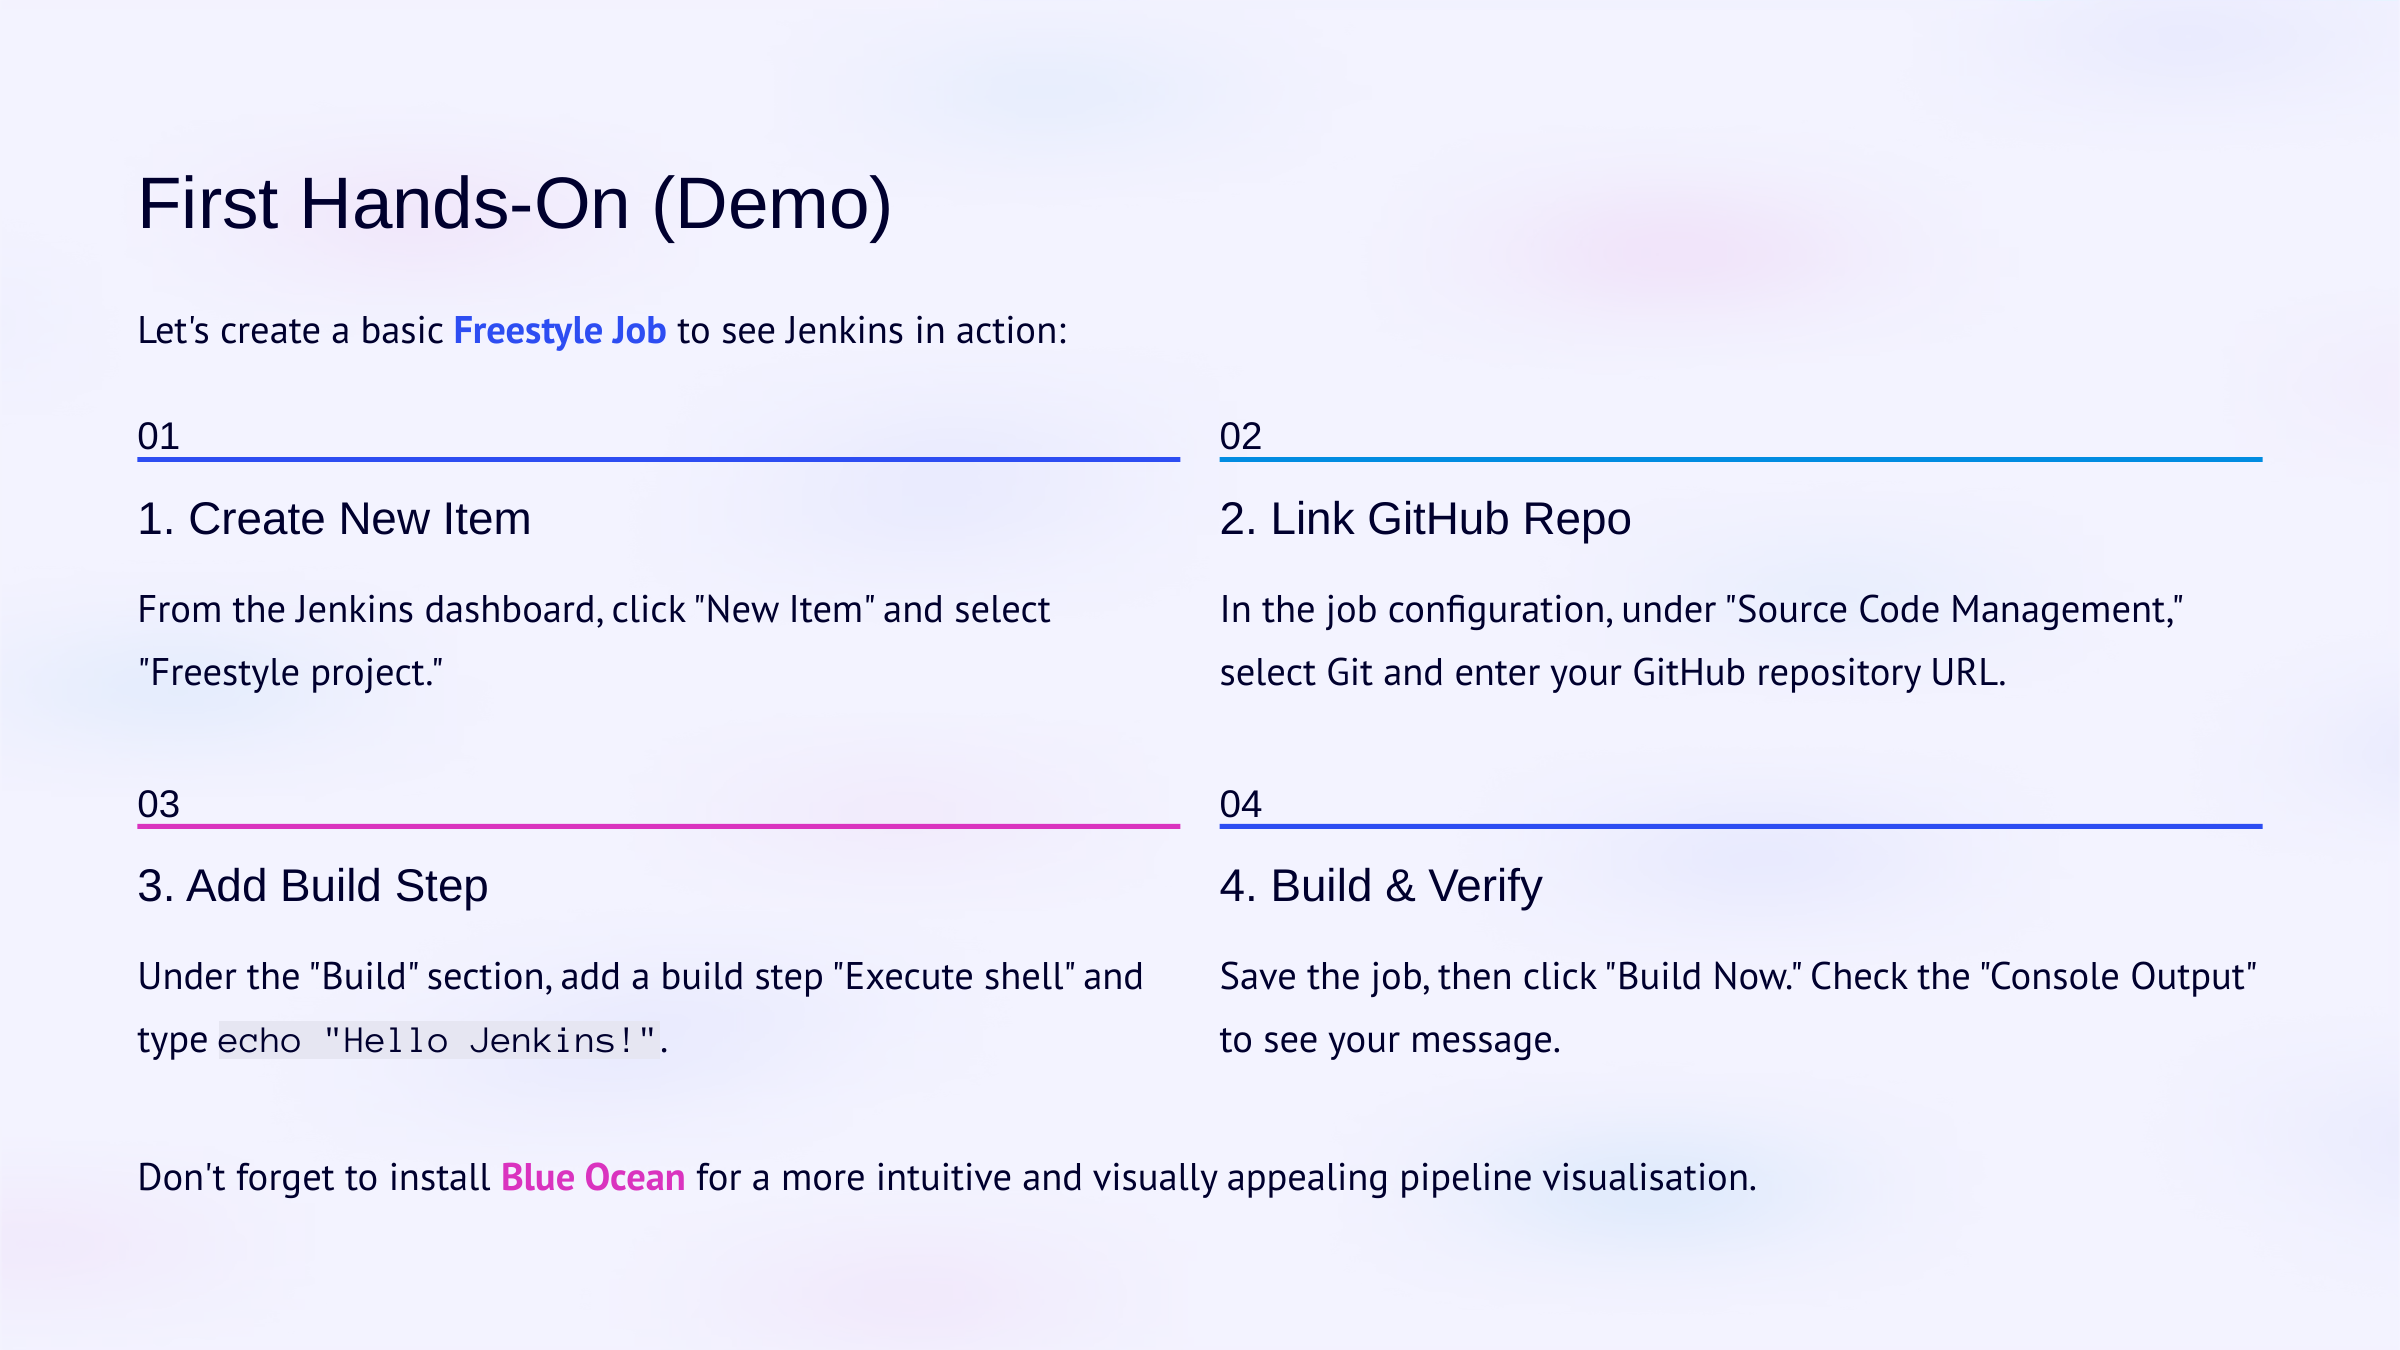

First Hands-On (Demo)
Let's create a basic Freestyle Job to see Jenkins in action:
01
02

1. Create New Item
2. Link GitHub Repo
From the Jenkins dashboard, click "New Item" and select "Freestyle project."
In the job configuration, under "Source Code Management," select Git and enter your GitHub repository URL.
03
04

3. Add Build Step
4. Build & Verify
Under the "Build" section, add a build step "Execute shell" and type echo "Hello Jenkins!".
Save the job, then click "Build Now." Check the "Console Output" to see your message.
Don't forget to install Blue Ocean for a more intuitive and visually appealing pipeline visualisation.